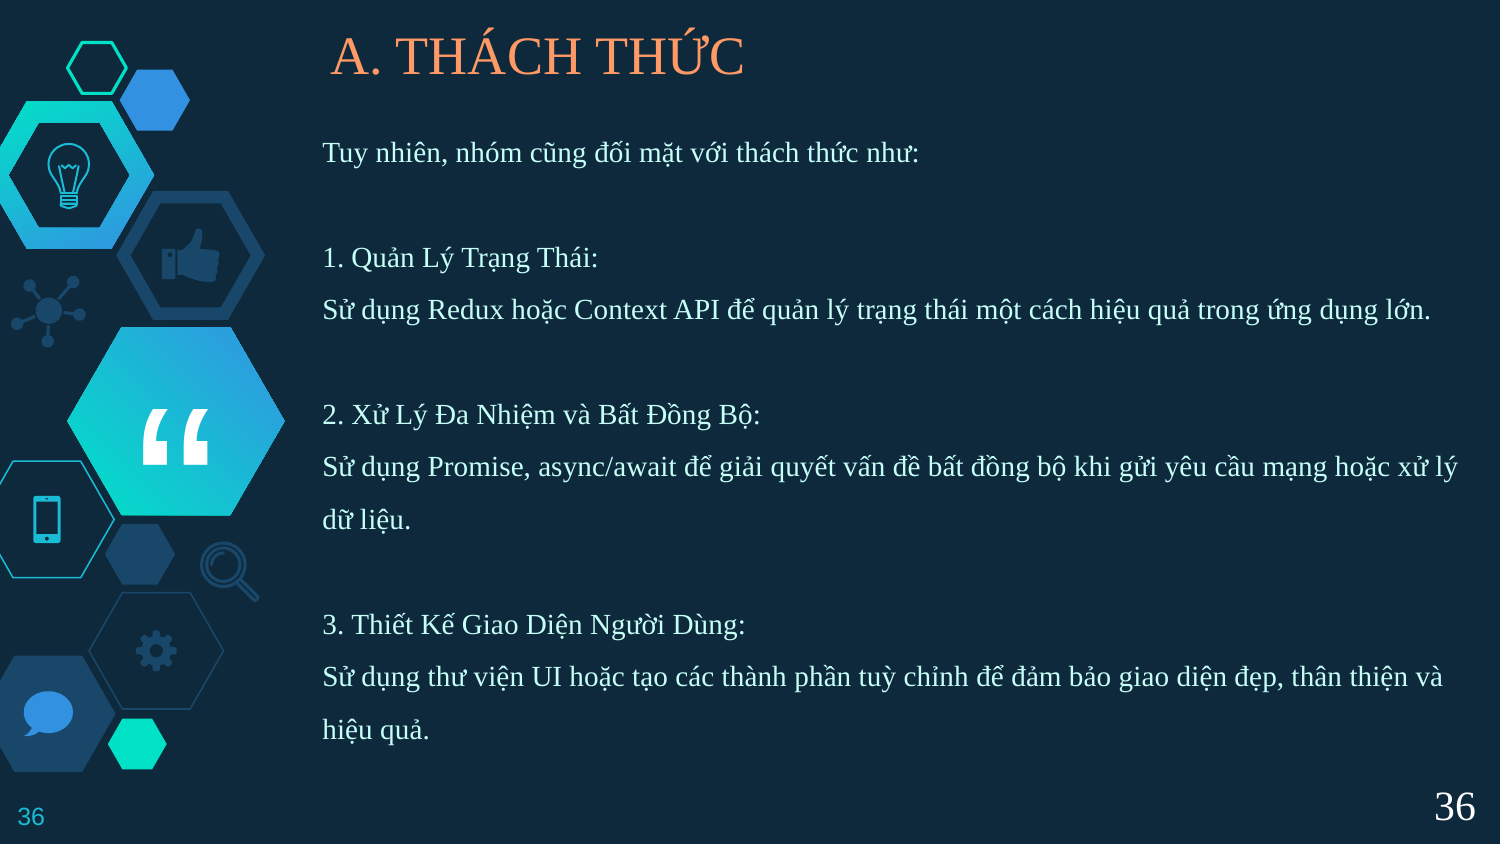

A. THÁCH THỨC
Tuy nhiên, nhóm cũng đối mặt với thách thức như:

1. Quản Lý Trạng Thái:
Sử dụng Redux hoặc Context API để quản lý trạng thái một cách hiệu quả trong ứng dụng lớn.

2. Xử Lý Đa Nhiệm và Bất Đồng Bộ:
Sử dụng Promise, async/await để giải quyết vấn đề bất đồng bộ khi gửi yêu cầu mạng hoặc xử lý dữ liệu.

3. Thiết Kế Giao Diện Người Dùng:
Sử dụng thư viện UI hoặc tạo các thành phần tuỳ chỉnh để đảm bảo giao diện đẹp, thân thiện và hiệu quả.

36
36